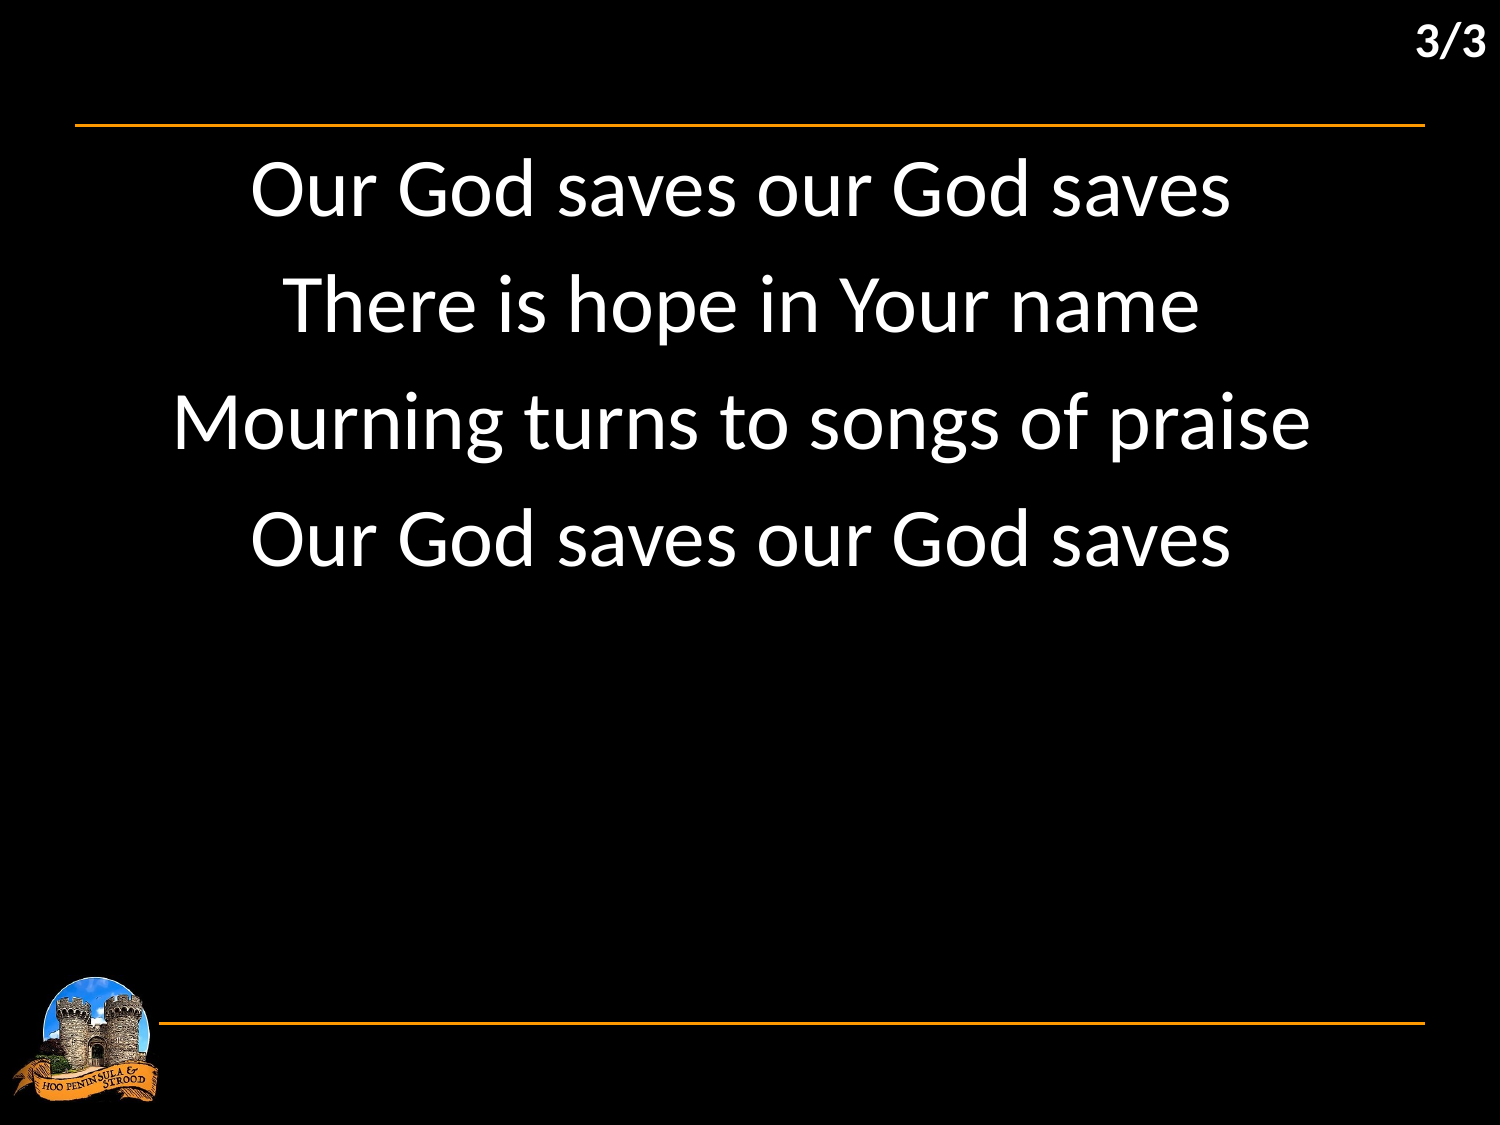

3/3
Our God saves our God saves
There is hope in Your name
Mourning turns to songs of praise
Our God saves our God saves